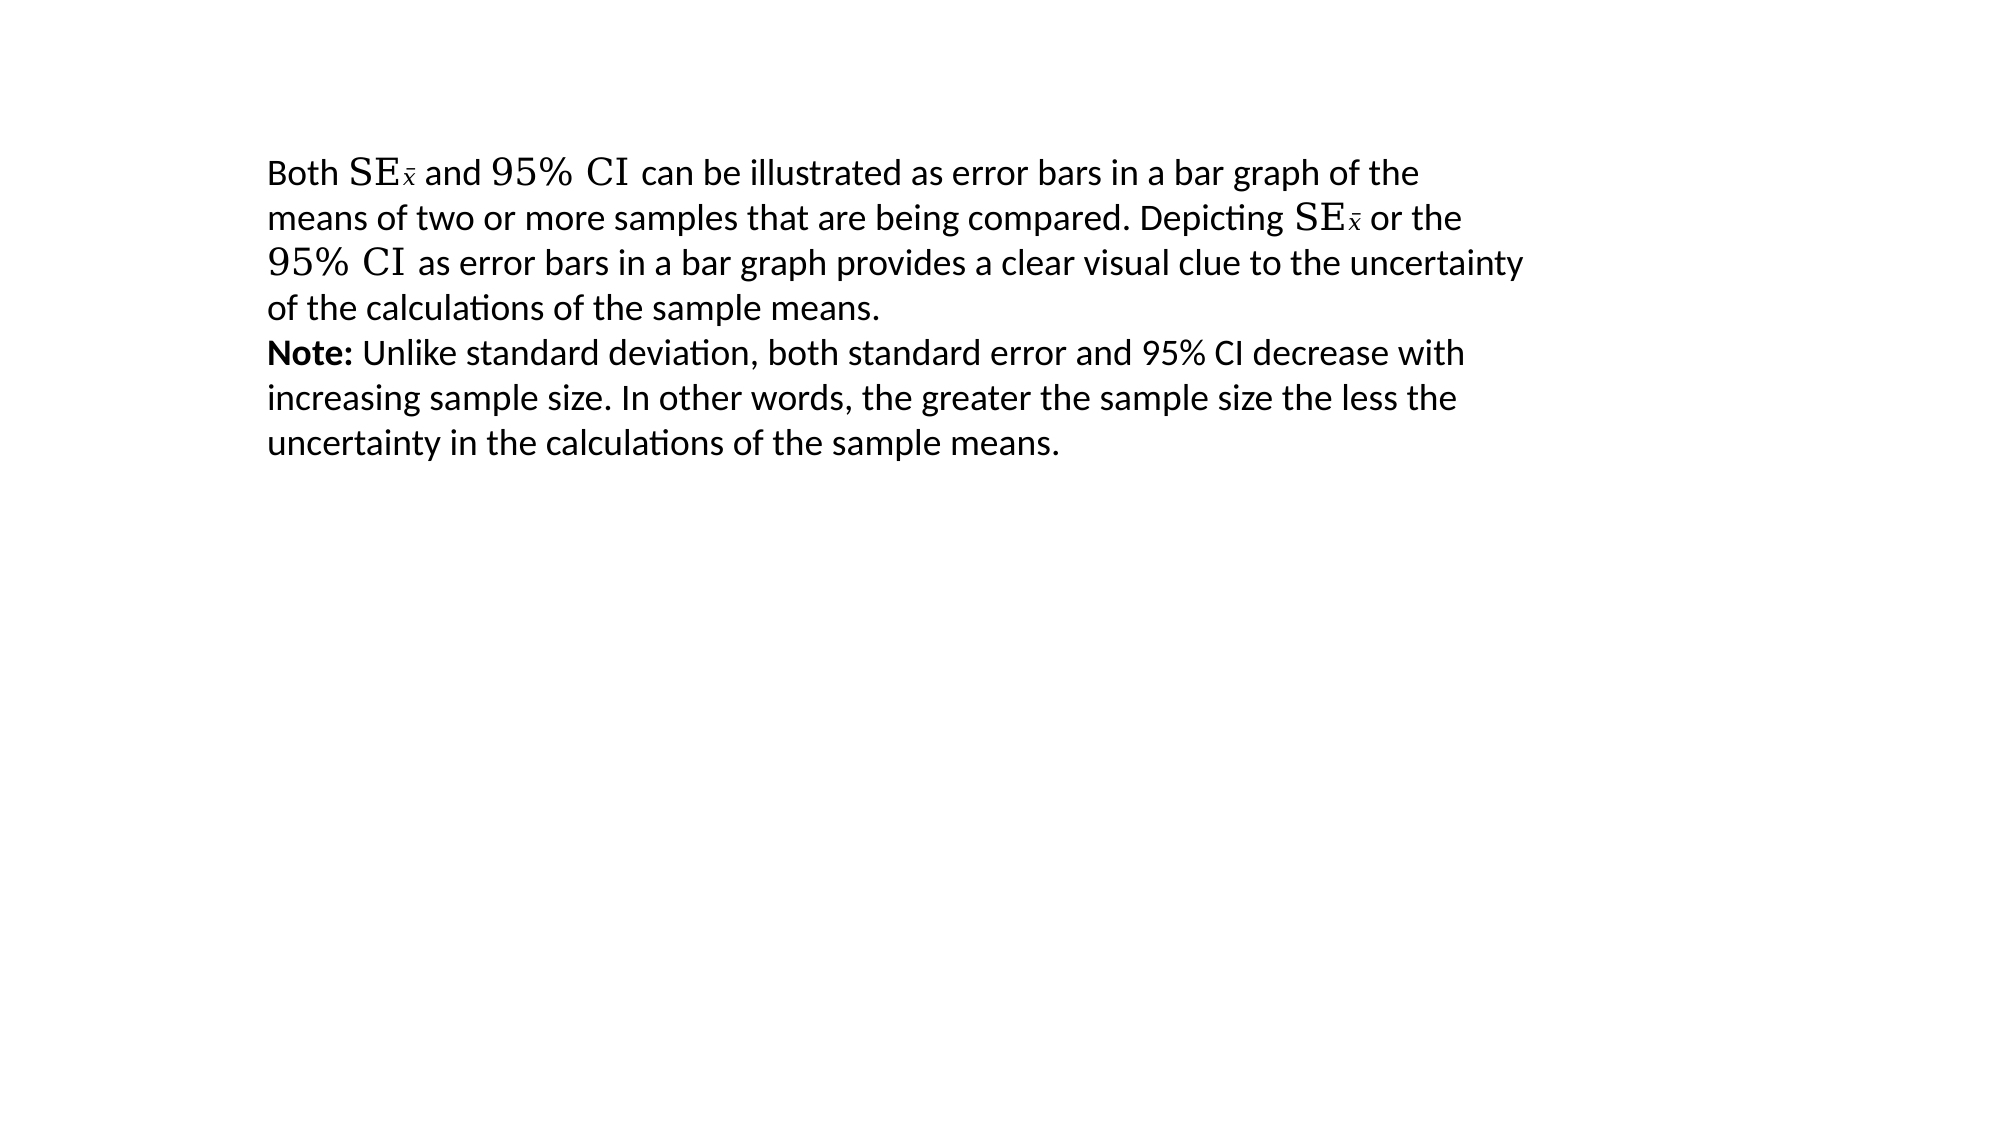

Both SE𝑥̅ and 95% CI can be illustrated as error bars in a bar graph of the means of two or more samples that are being compared. Depicting SE𝑥̅ or the 95% CI as error bars in a bar graph provides a clear visual clue to the uncertainty of the calculations of the sample means.
Note: Unlike standard deviation, both standard error and 95% CI decrease with increasing sample size. In other words, the greater the sample size the less the uncertainty in the calculations of the sample means.